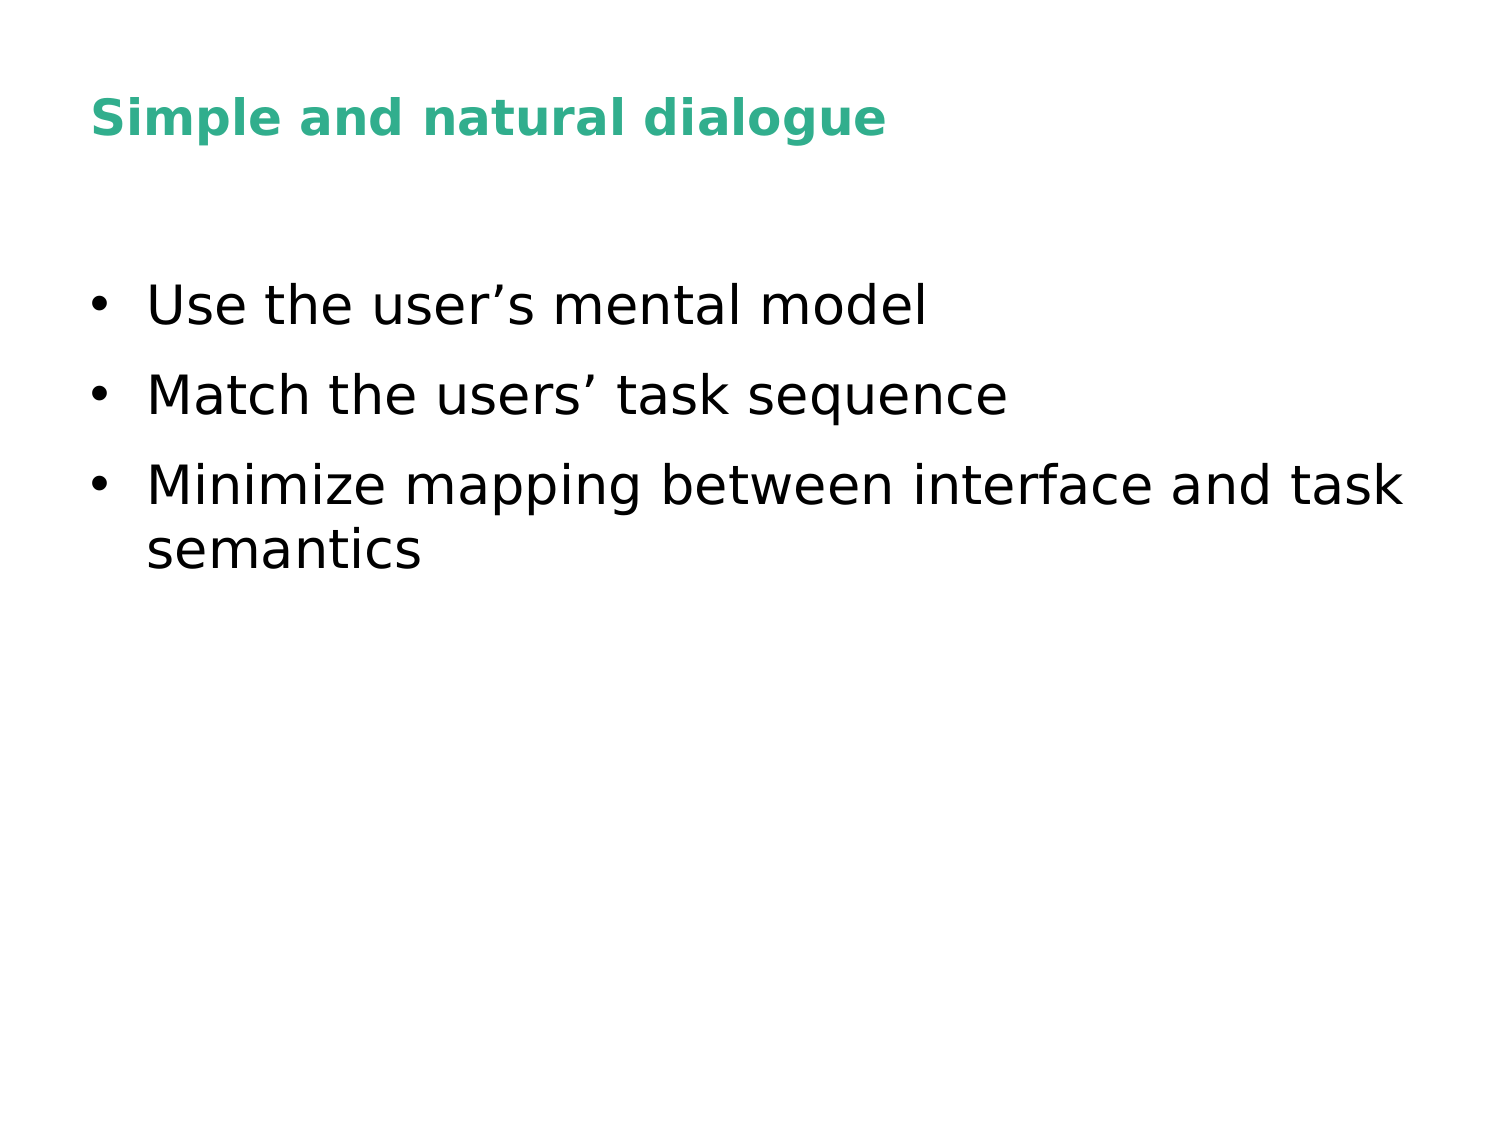

# Simple and natural dialogue
Use the user’s mental model
Match the users’ task sequence
Minimize mapping between interface and task semantics